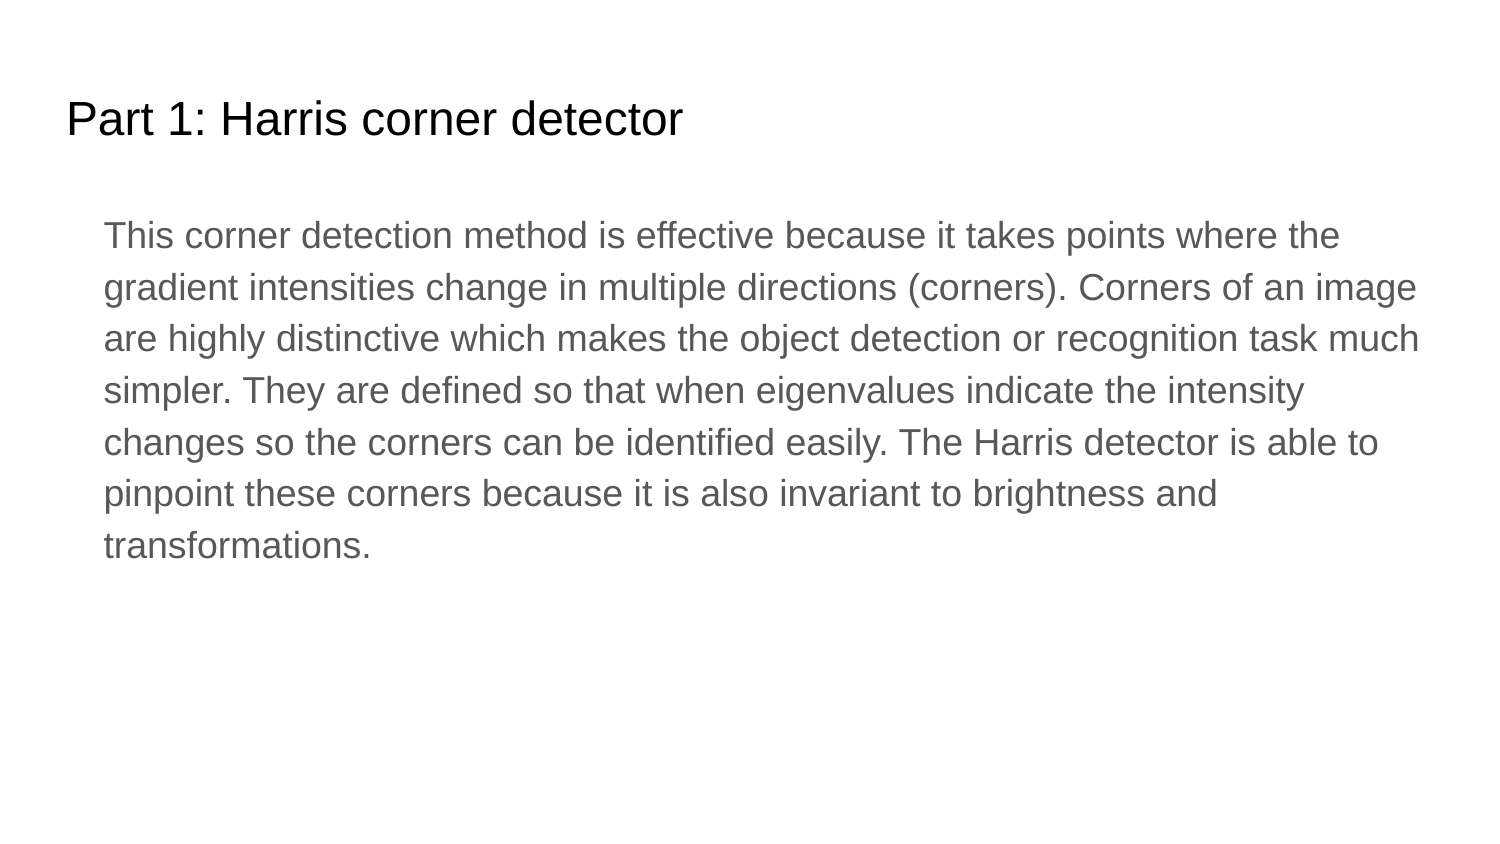

# Part 1: Harris corner detector
This corner detection method is effective because it takes points where the gradient intensities change in multiple directions (corners). Corners of an image are highly distinctive which makes the object detection or recognition task much simpler. They are defined so that when eigenvalues indicate the intensity changes so the corners can be identified easily. The Harris detector is able to pinpoint these corners because it is also invariant to brightness and transformations.